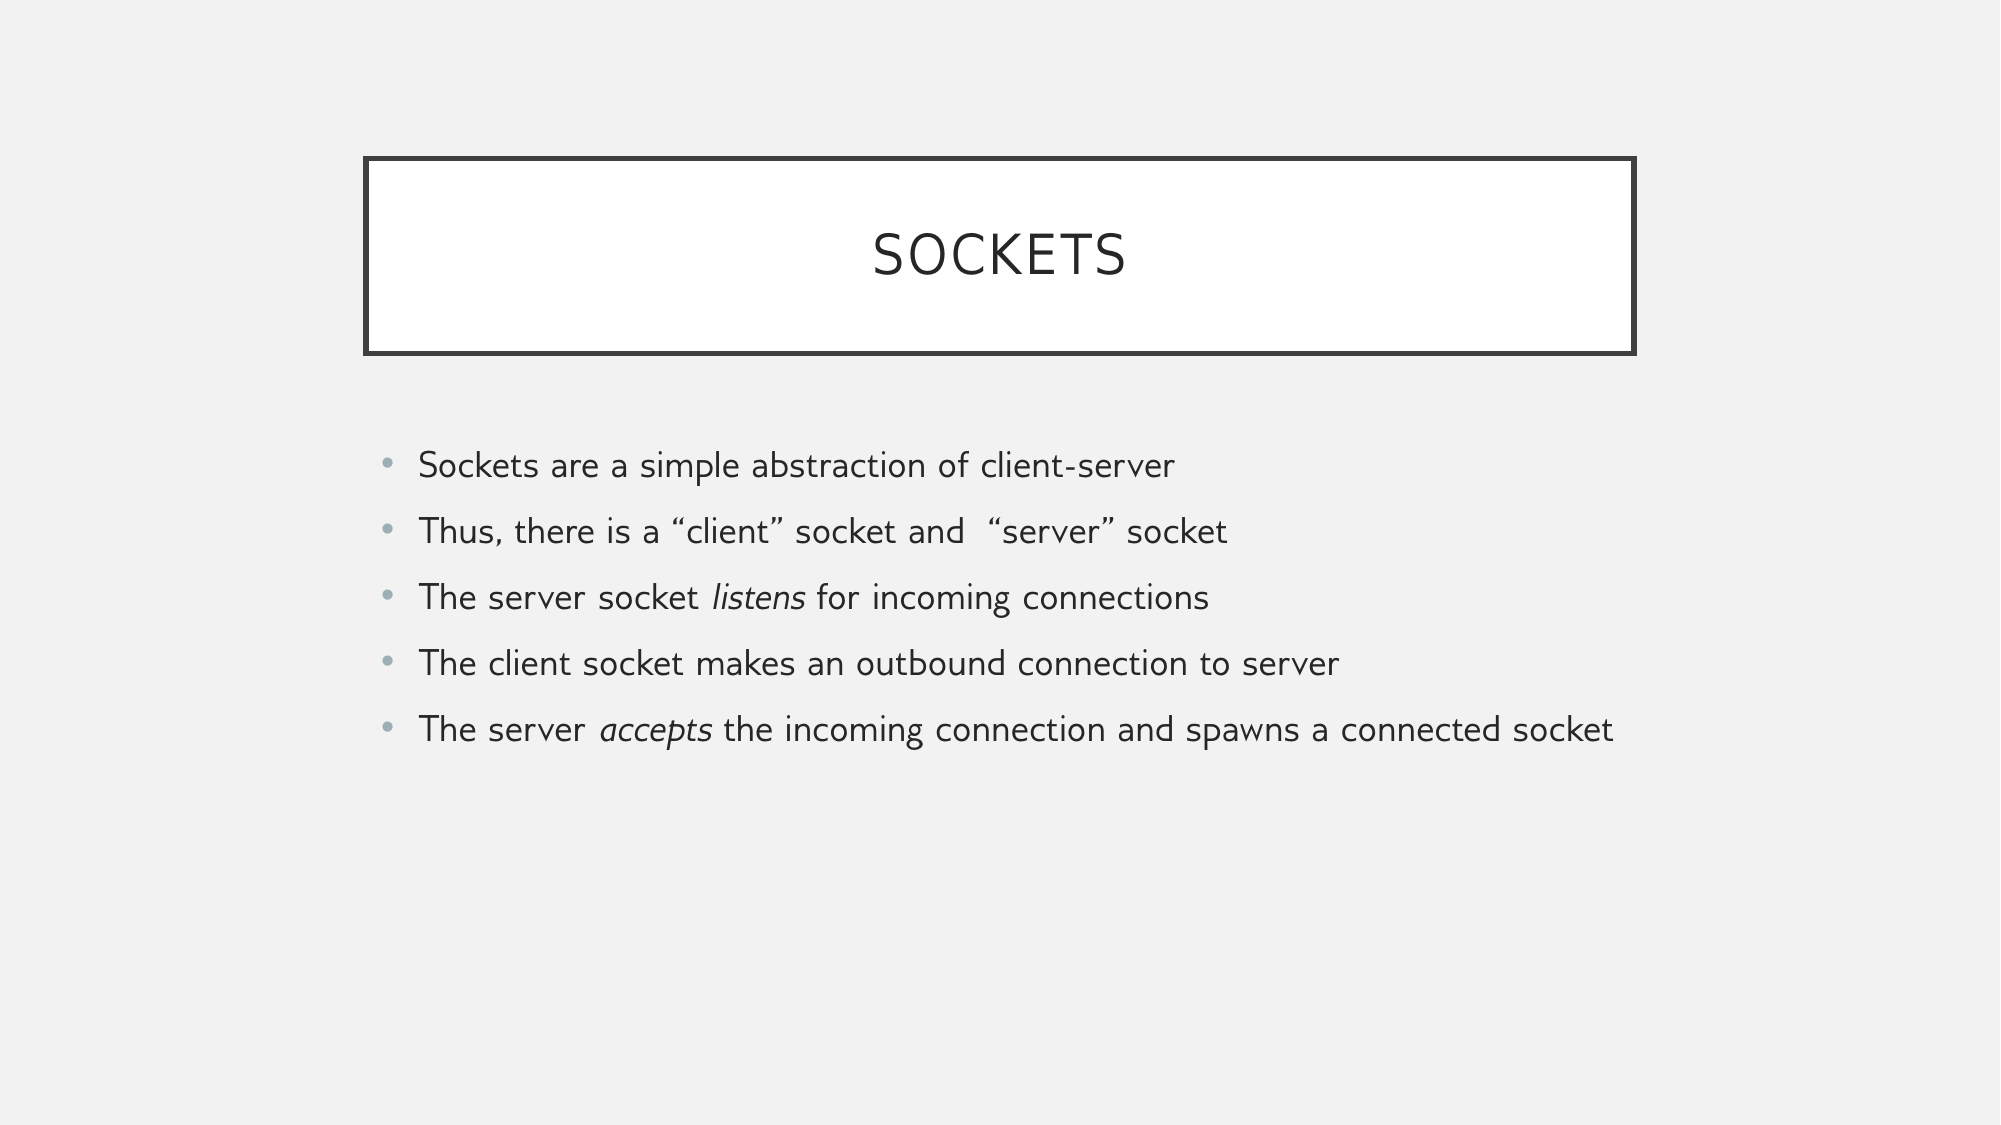

# Sockets
Sockets are a simple abstraction of client-server
Thus, there is a “client” socket and  “server” socket
The server socket listens for incoming connections
The client socket makes an outbound connection to server
The server accepts the incoming connection and spawns a connected socket